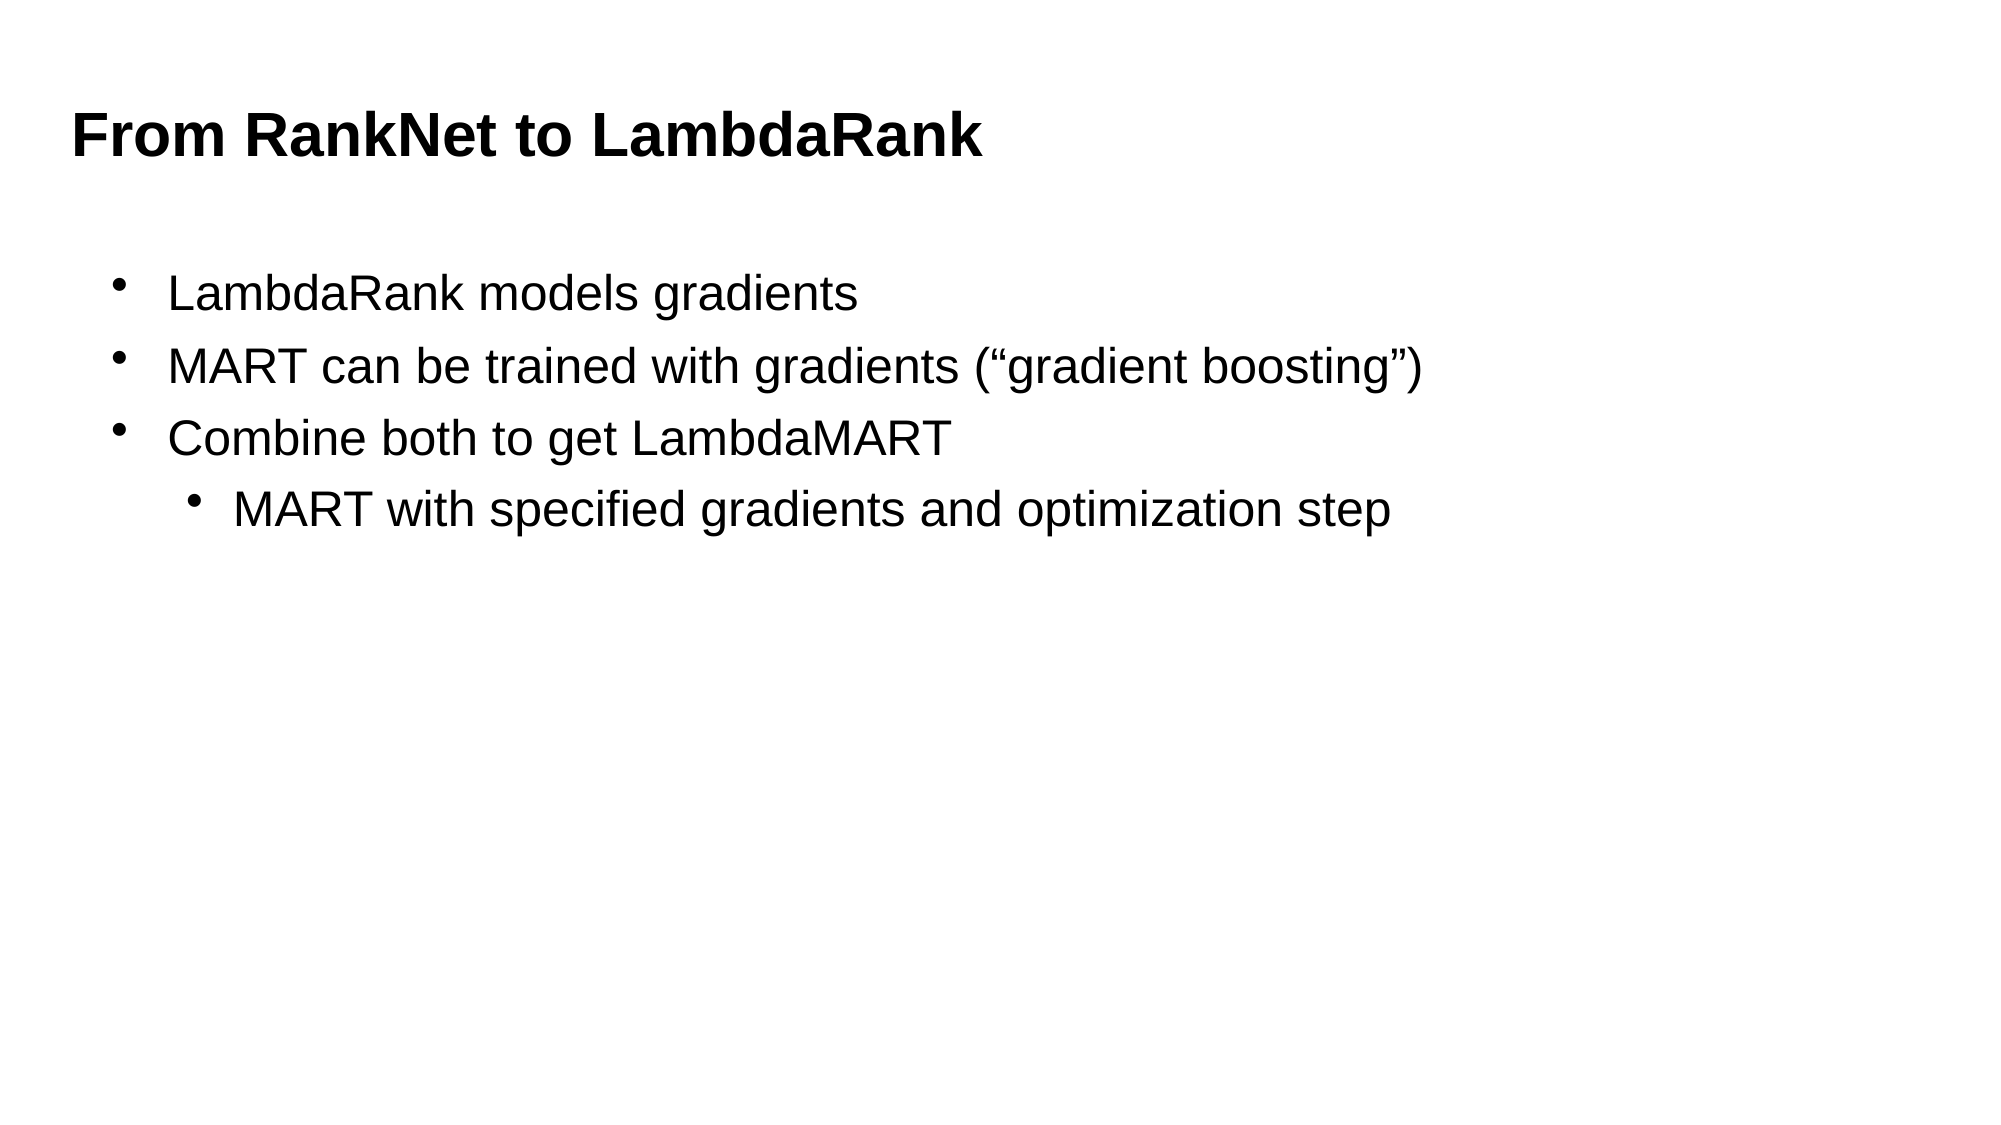

From RankNet to LambdaRank
LambdaRank models gradients
MART can be trained with gradients (“gradient boosting”)
Combine both to get LambdaMART
MART with specified gradients and optimization step

43